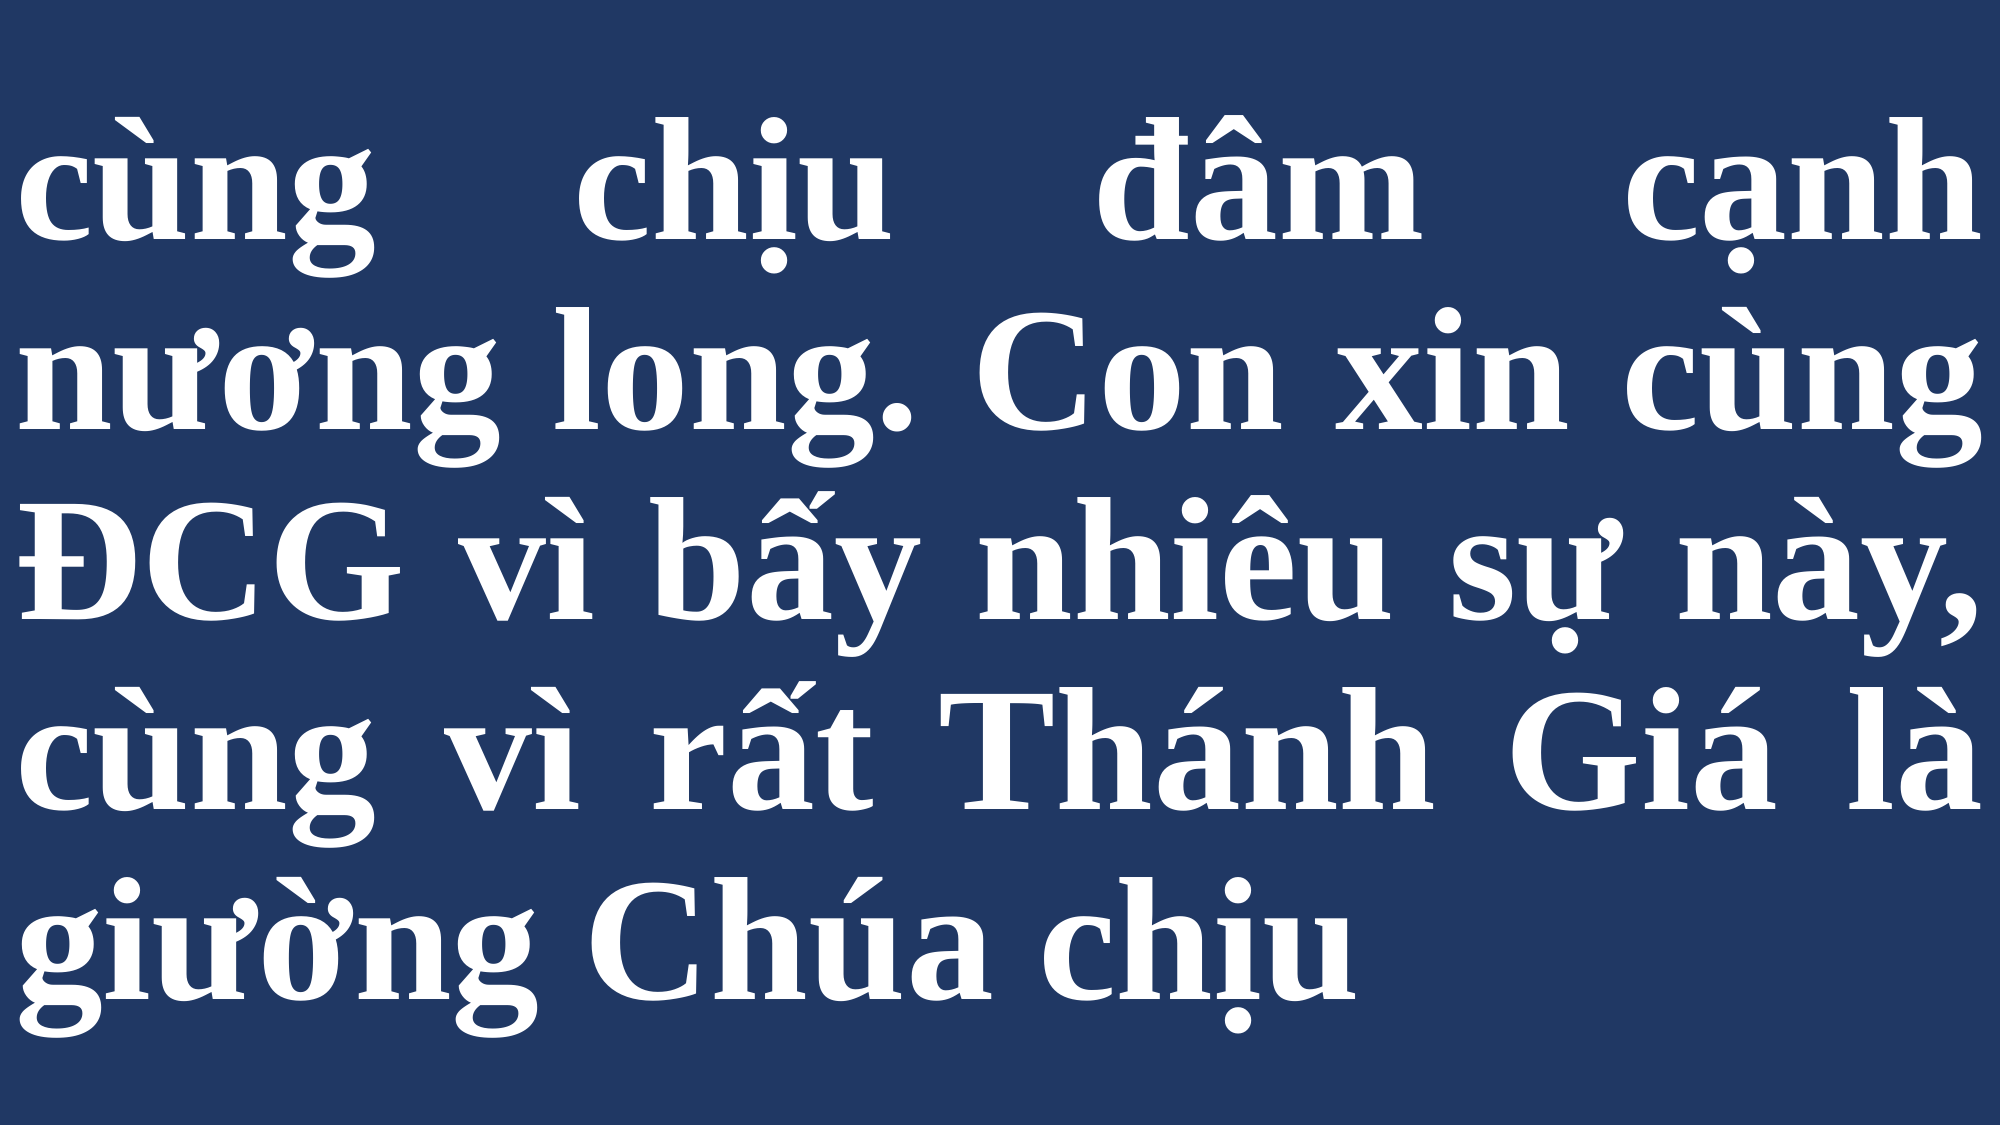

# cùng chịu đâm cạnh nương long. Con xin cùng ĐCG vì bấy nhiêu sự này, cùng vì rất Thánh Giá là giường Chúa chịu